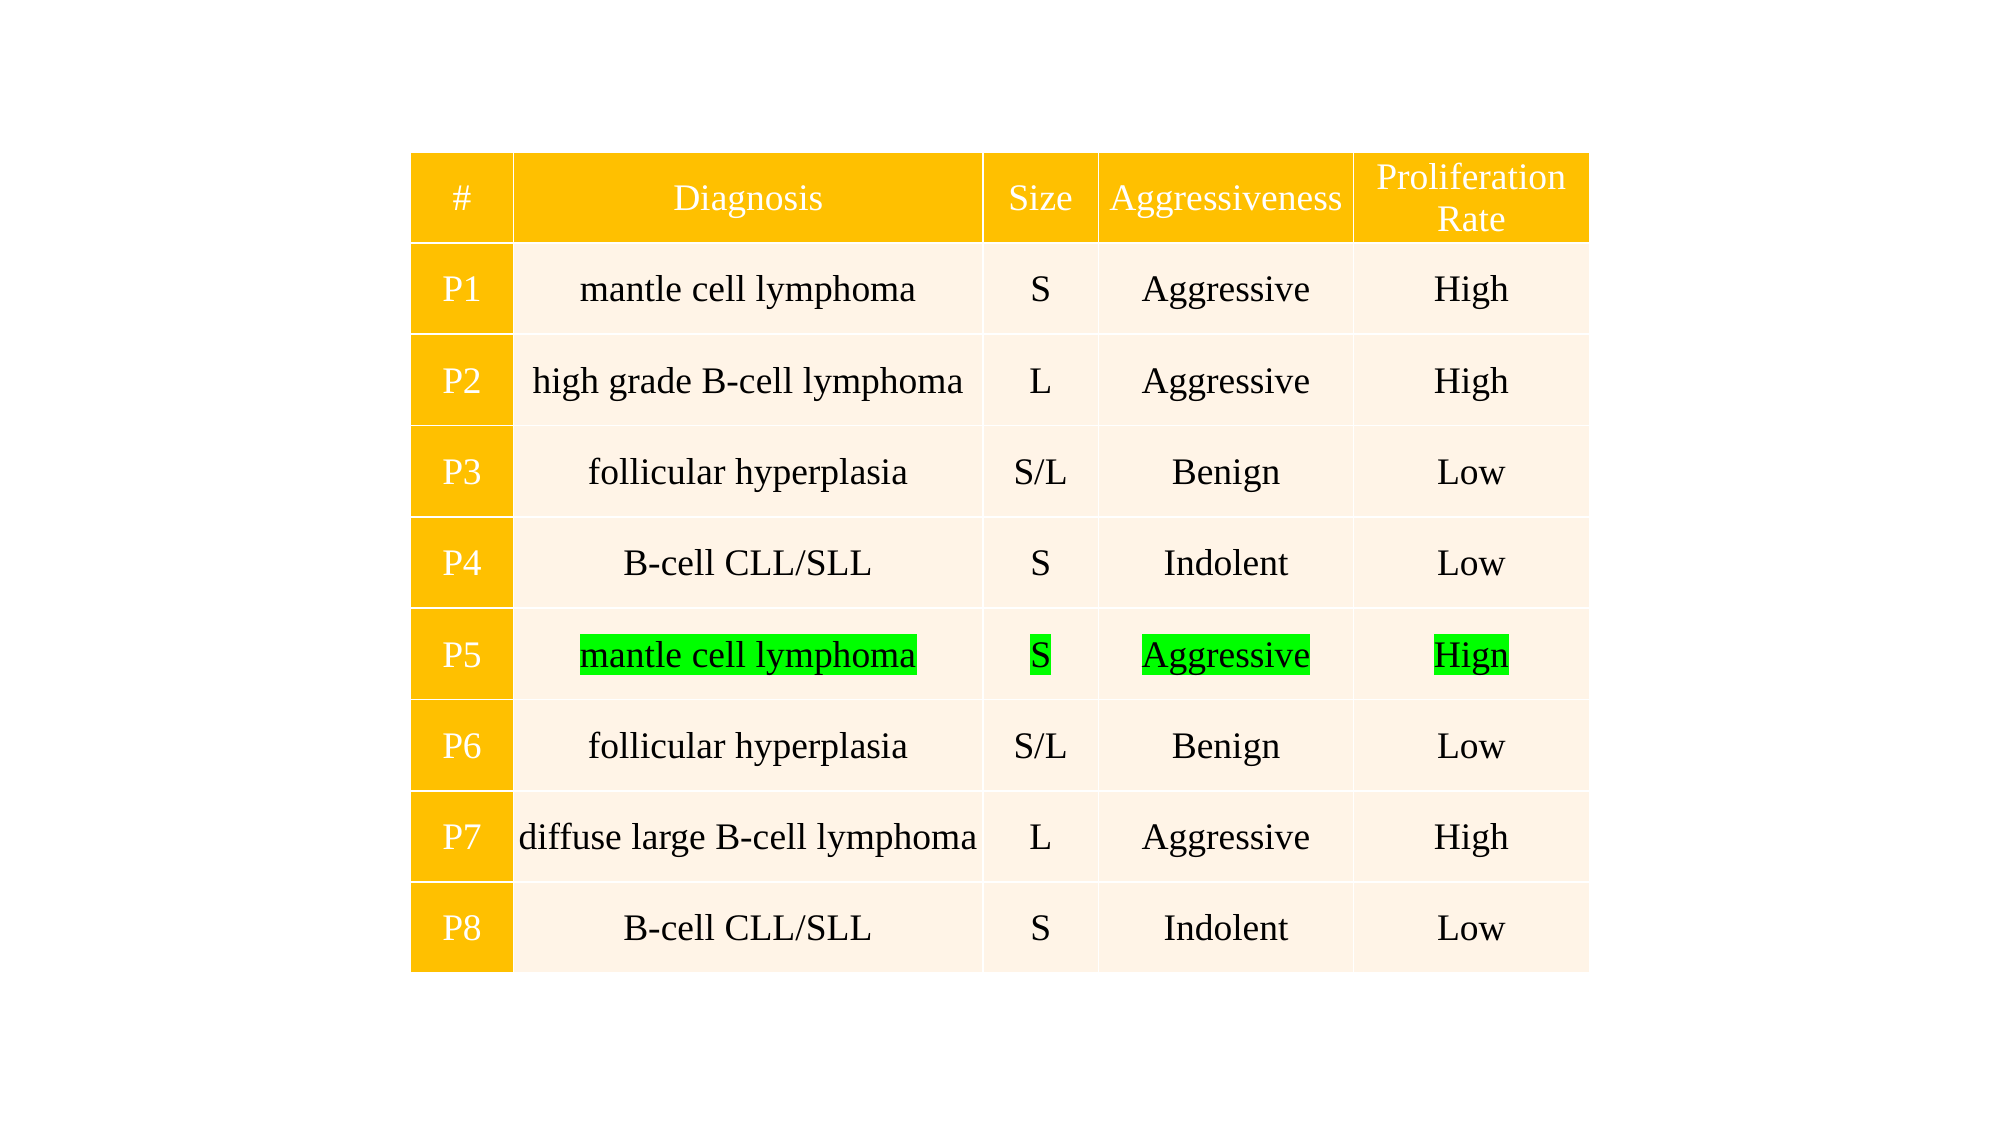

| # | Diagnosis | Size | Aggressiveness | Proliferation Rate |
| --- | --- | --- | --- | --- |
| P1 | mantle cell lymphoma | S | Aggressive | High |
| P2 | high grade B-cell lymphoma | L | Aggressive | High |
| P3 | follicular hyperplasia | S/L | Benign | Low |
| P4 | B-cell CLL/SLL | S | Indolent | Low |
| P5 | mantle cell lymphoma | S | Aggressive | Hign |
| P6 | follicular hyperplasia | S/L | Benign | Low |
| P7 | diffuse large B-cell lymphoma | L | Aggressive | High |
| P8 | B-cell CLL/SLL | S | Indolent | Low |